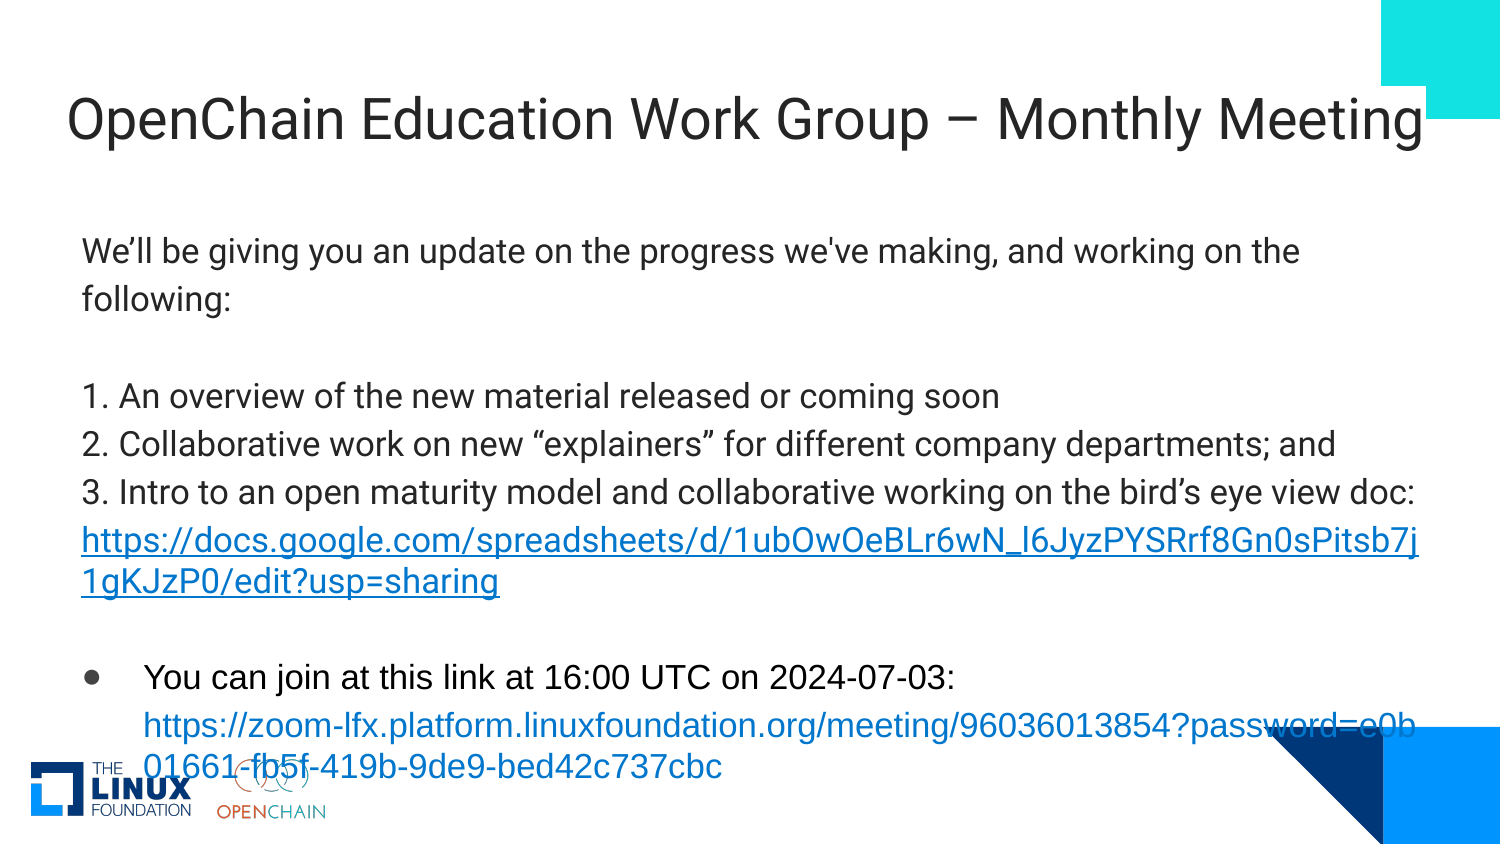

# OpenChain Education Work Group – Monthly Meeting
We’ll be giving you an update on the progress we've making, and working on the following:

1. An overview of the new material released or coming soon
2. Collaborative work on new “explainers” for different company departments; and
3. Intro to an open maturity model and collaborative working on the bird’s eye view doc: https://docs.google.com/spreadsheets/d/1ubOwOeBLr6wN_l6JyzPYSRrf8Gn0sPitsb7j1gKJzP0/edit?usp=sharing

You can join at this link at 16:00 UTC on 2024-07-03:
https://zoom-lfx.platform.linuxfoundation.org/meeting/96036013854?password=e0b01661-fb5f-419b-9de9-bed42c737cbc